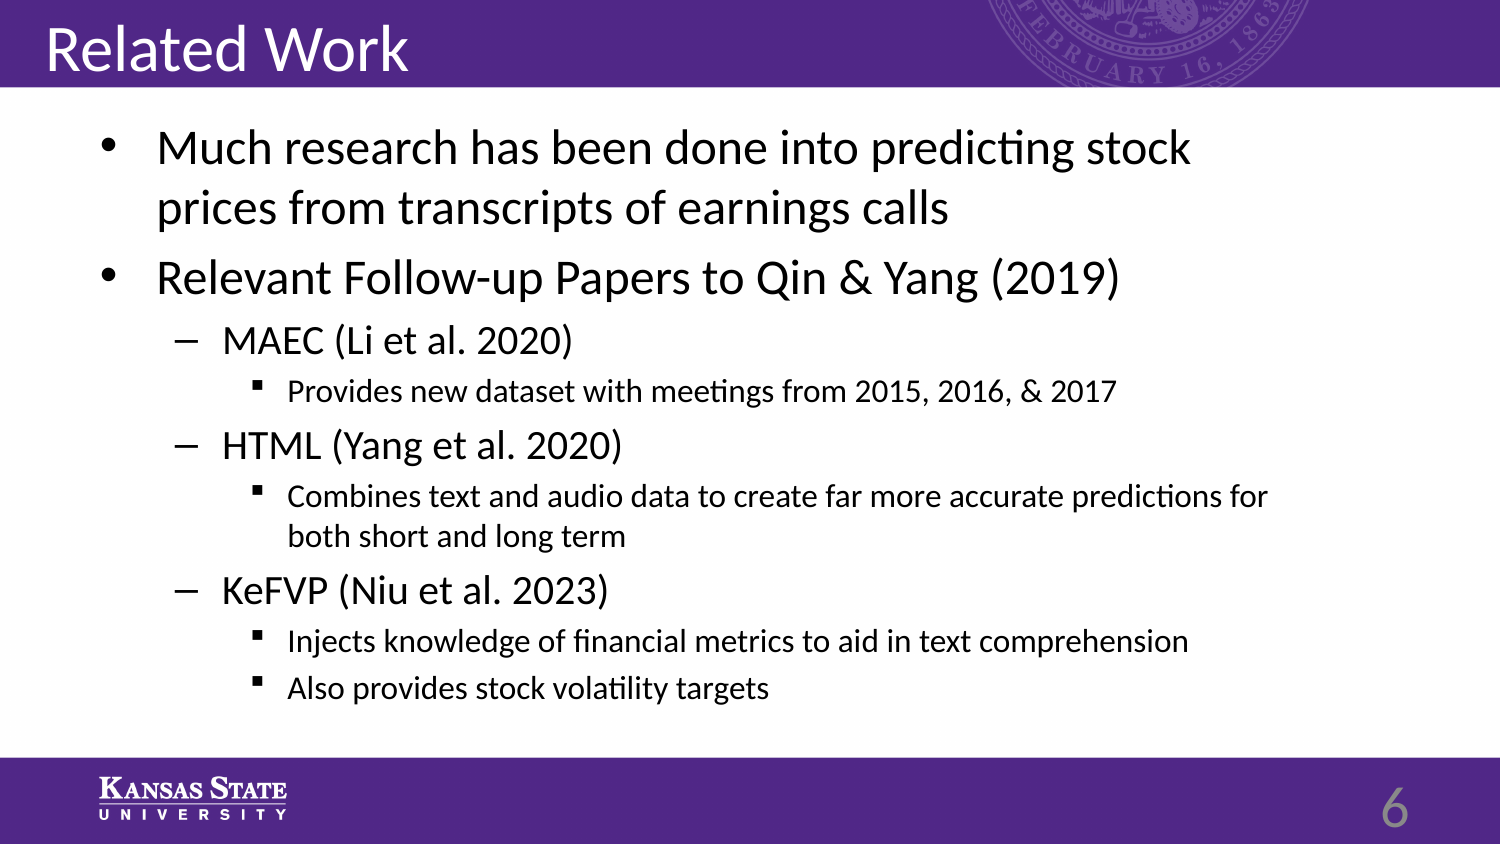

# Related Work
Much research has been done into predicting stock prices from transcripts of earnings calls
Relevant Follow-up Papers to Qin & Yang (2019)
MAEC (Li et al. 2020)
Provides new dataset with meetings from 2015, 2016, & 2017
HTML (Yang et al. 2020)
Combines text and audio data to create far more accurate predictions for both short and long term
KeFVP (Niu et al. 2023)
Injects knowledge of financial metrics to aid in text comprehension
Also provides stock volatility targets

6